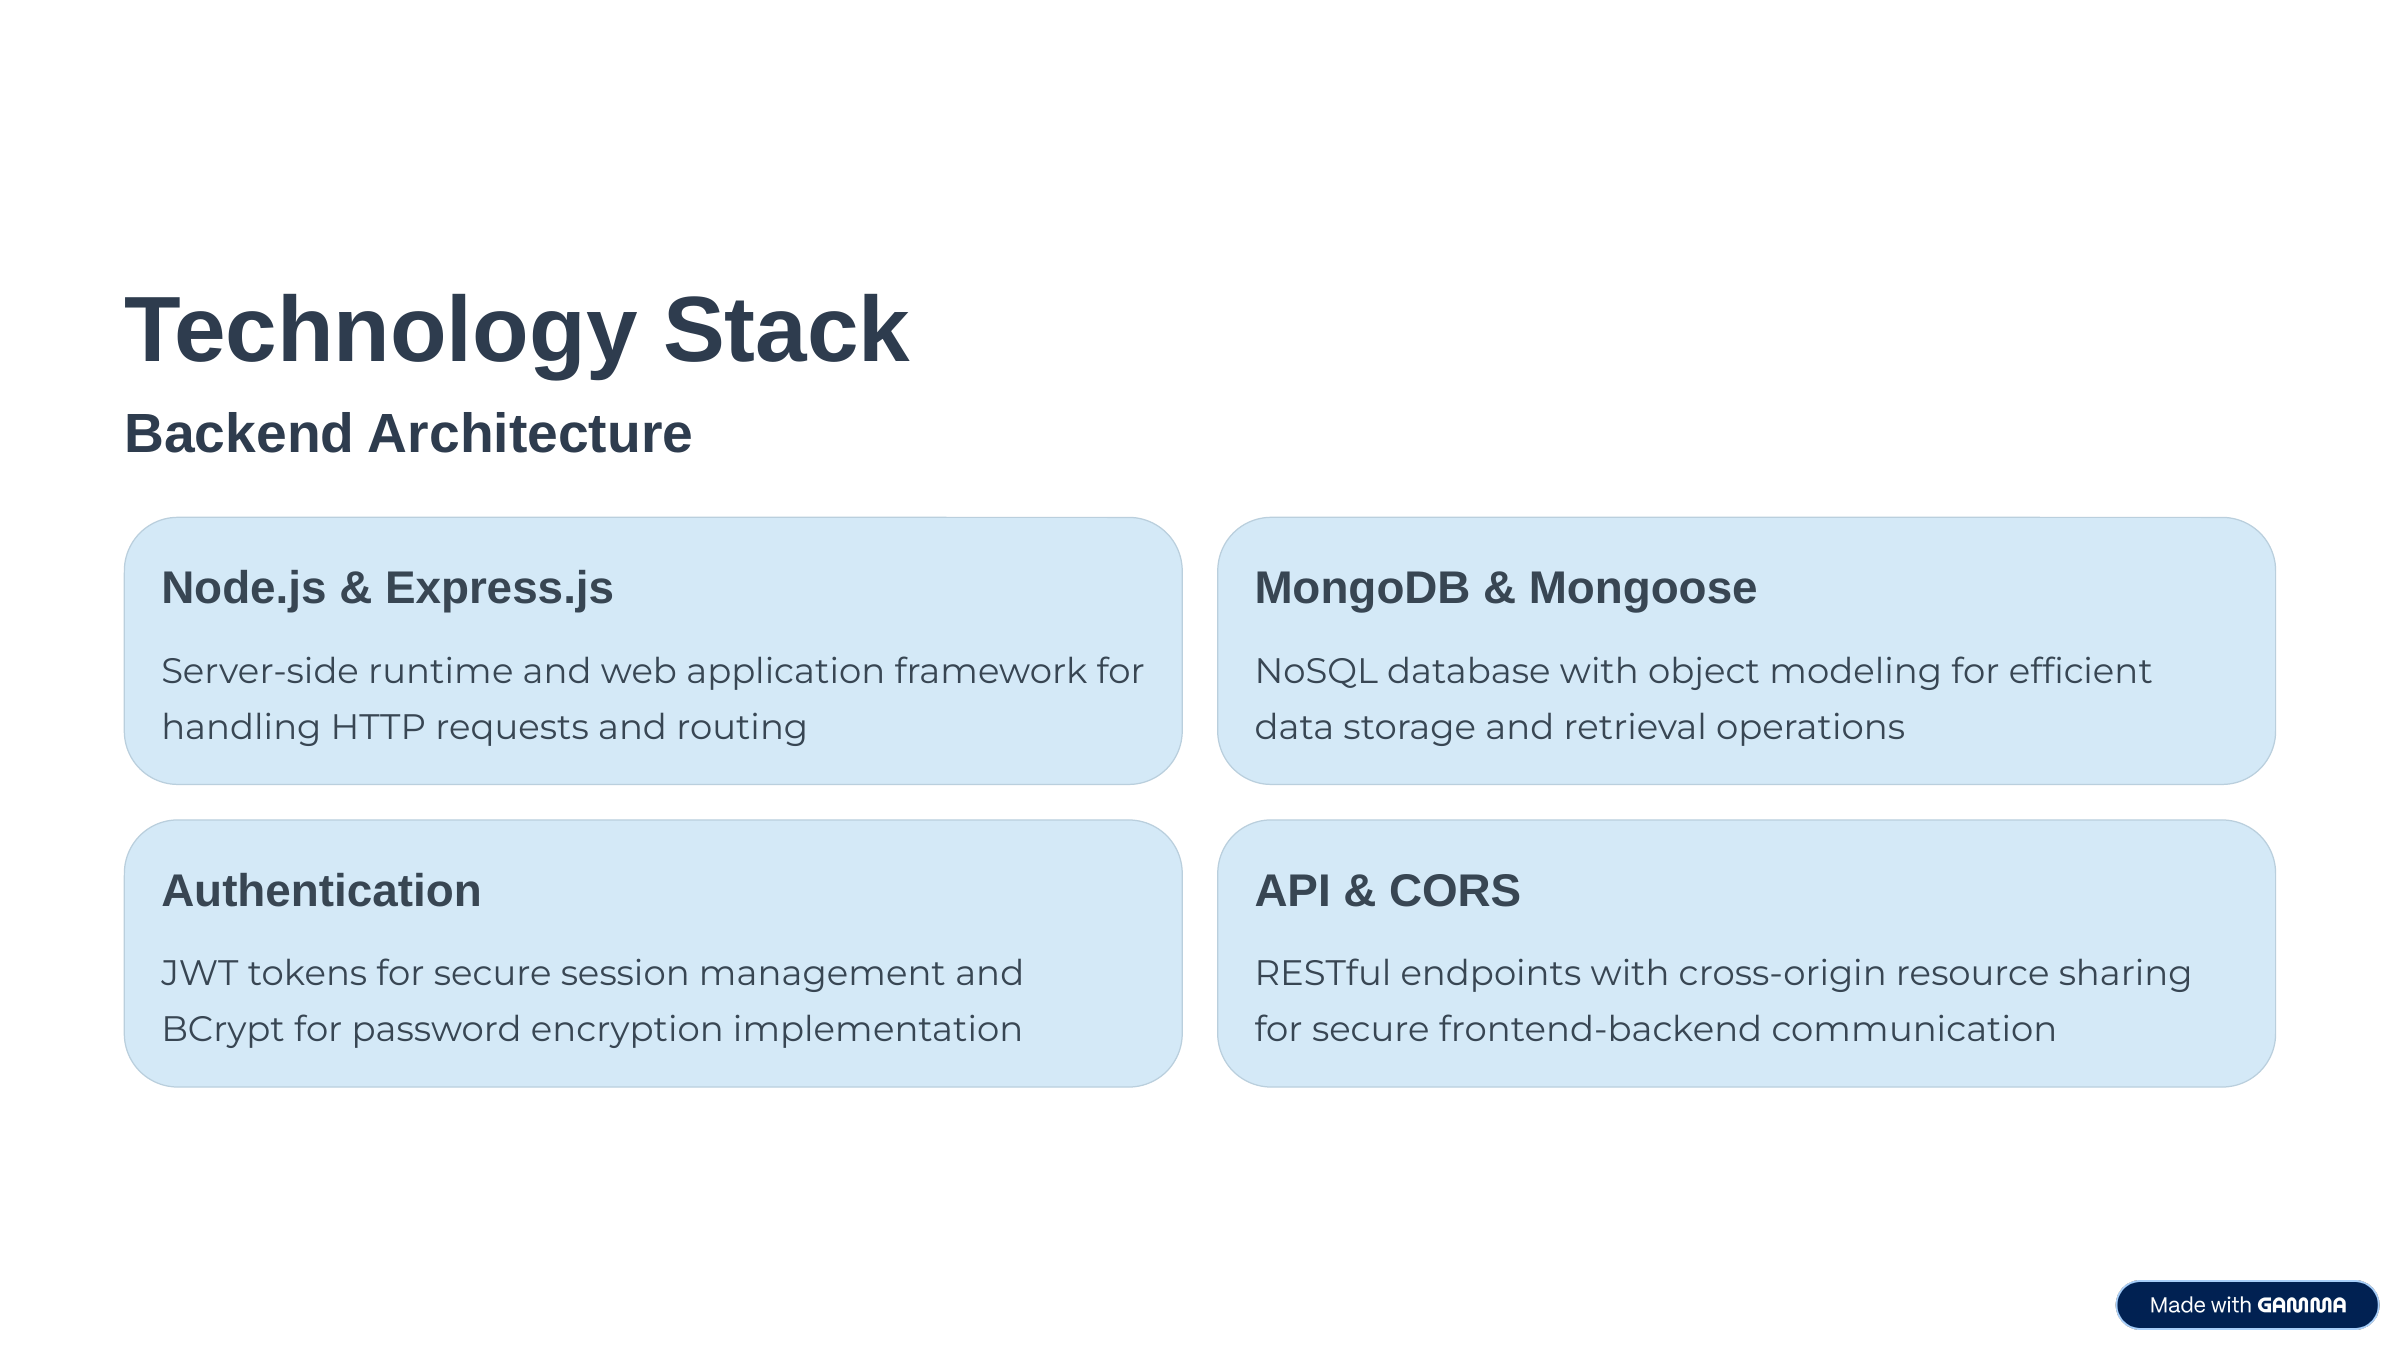

Technology Stack
Backend Architecture

Node.js & Express.js
MongoDB & Mongoose
Server-side runtime and web application framework for handling HTTP requests and routing
NoSQL database with object modeling for efficient data storage and retrieval operations

Authentication
API & CORS
JWT tokens for secure session management and BCrypt for password encryption implementation
RESTful endpoints with cross-origin resource sharing for secure frontend-backend communication